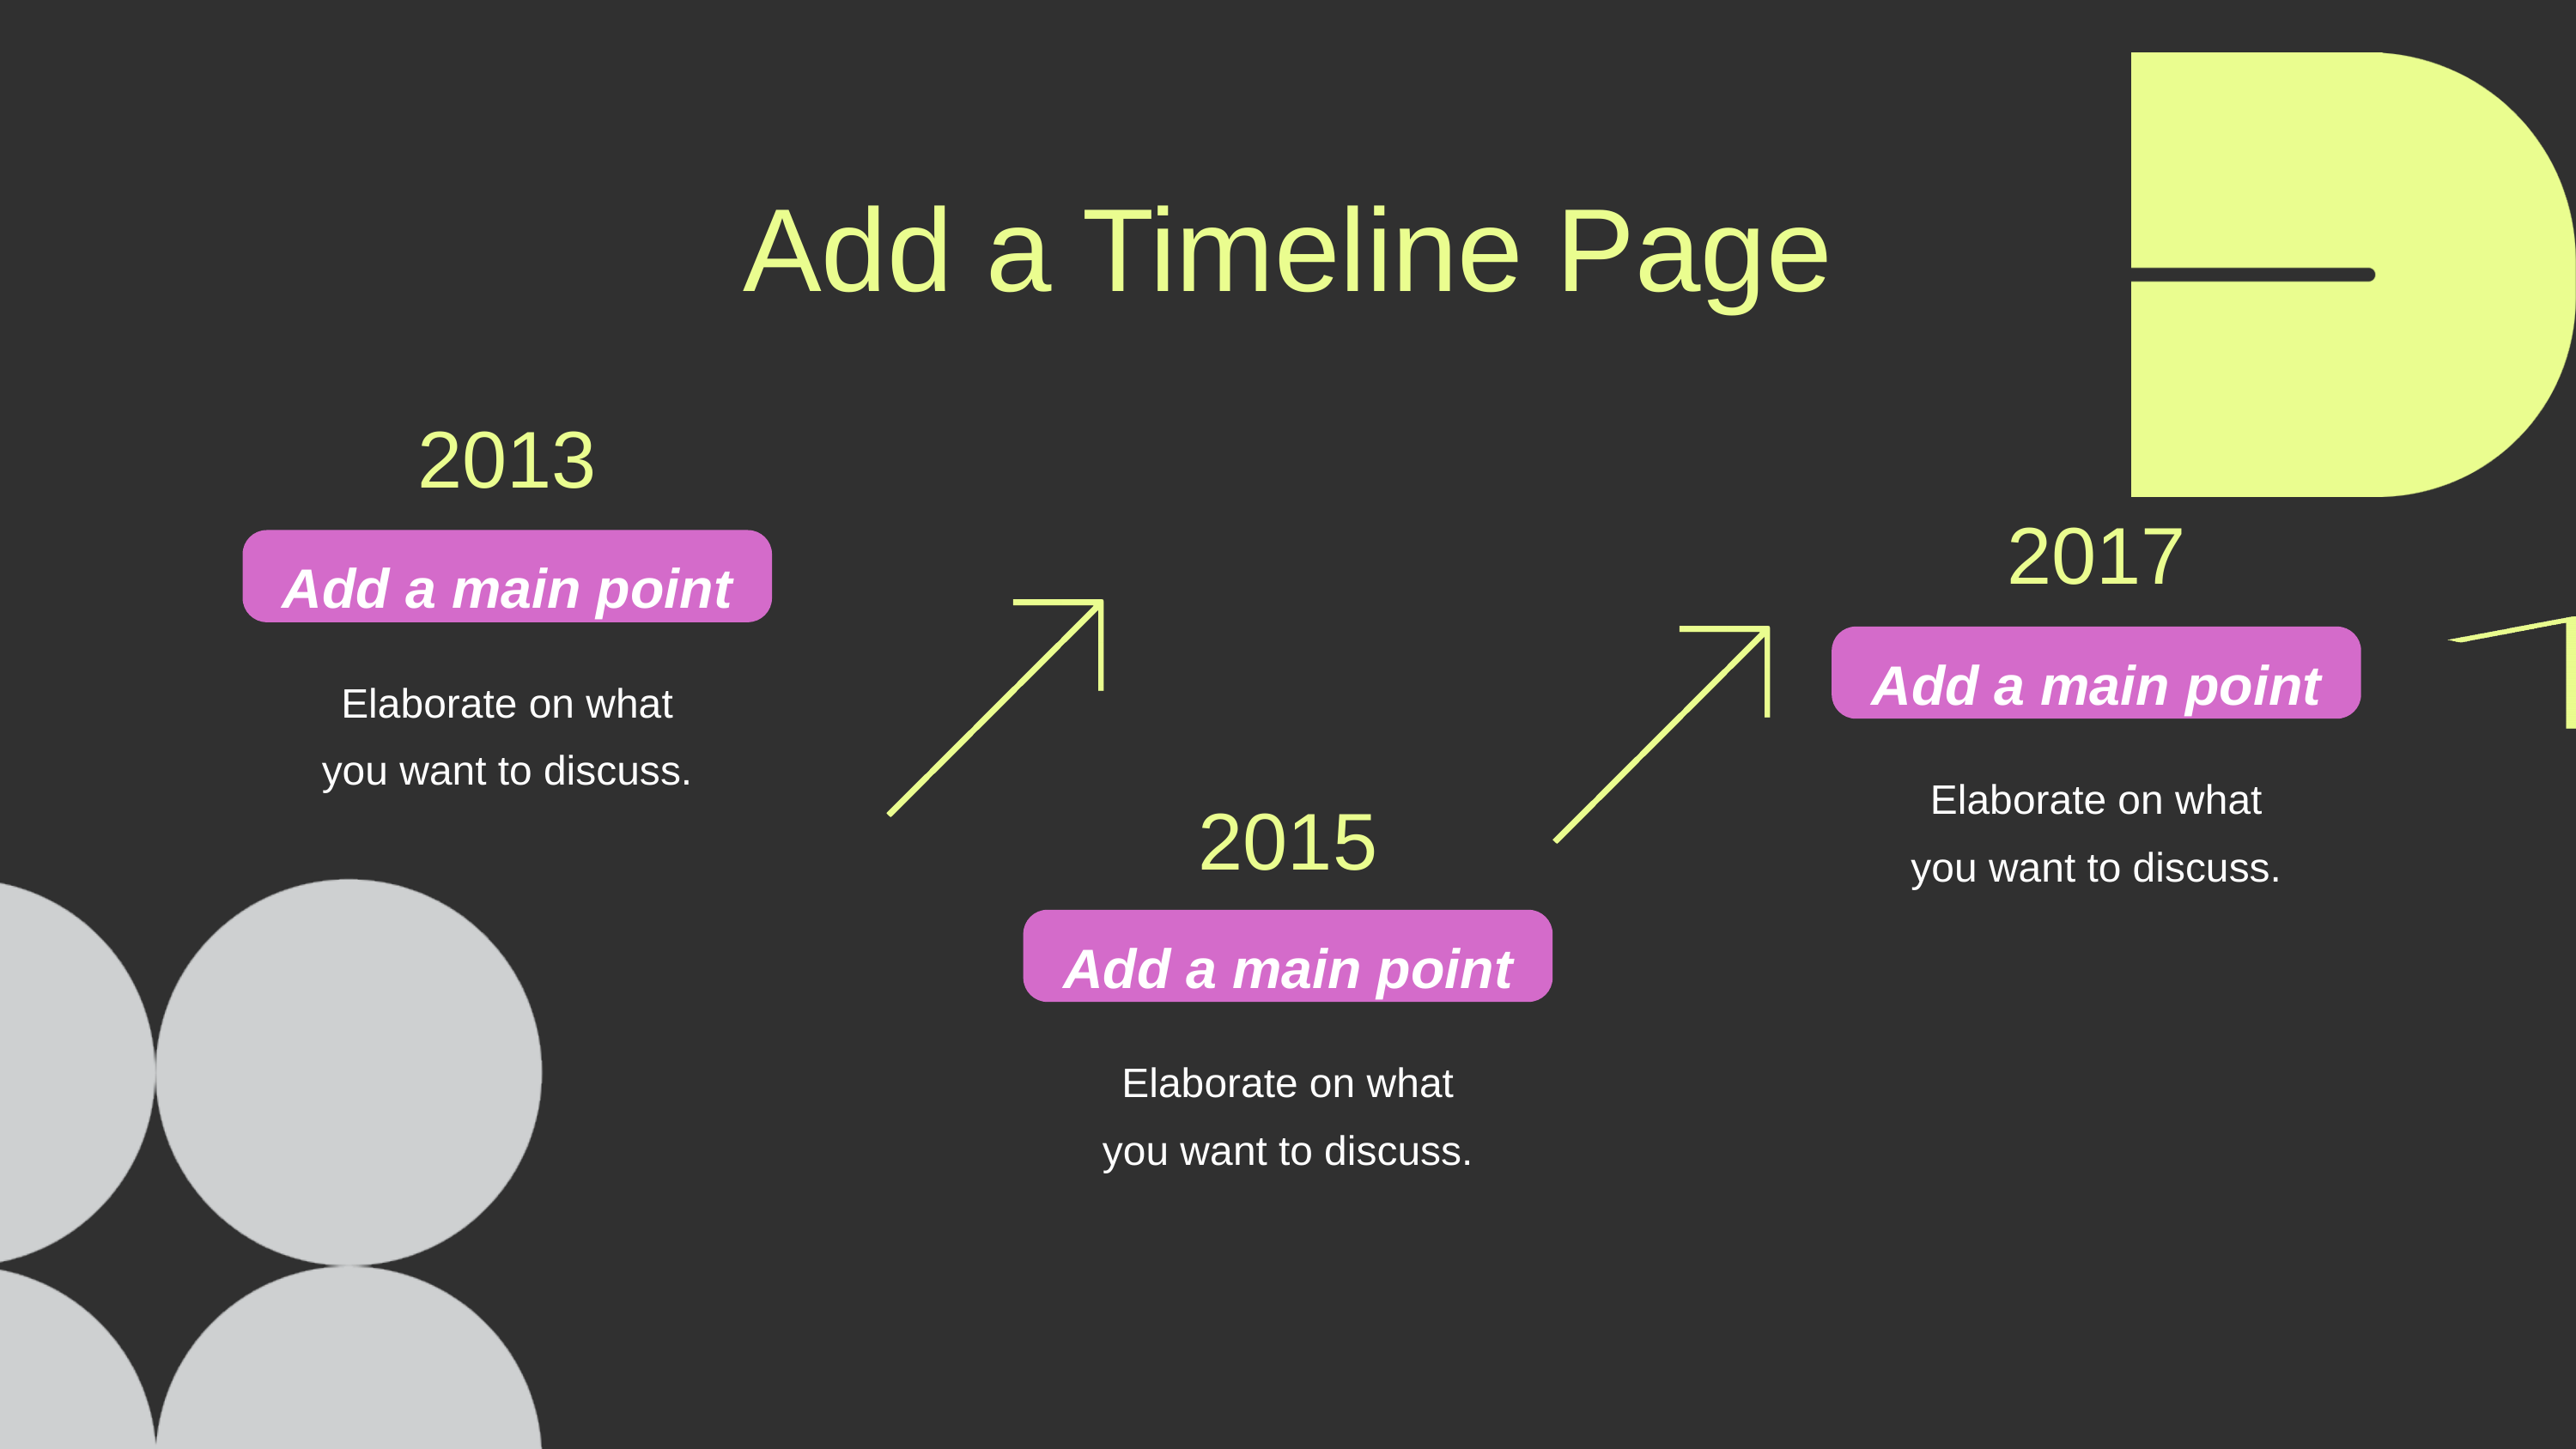

Add a Timeline Page
2013
2017

Add a main point

Add a main point
Elaborate on what
you want to discuss.
Elaborate on what
you want to discuss.
2015

Add a main point
Elaborate on what
you want to discuss.